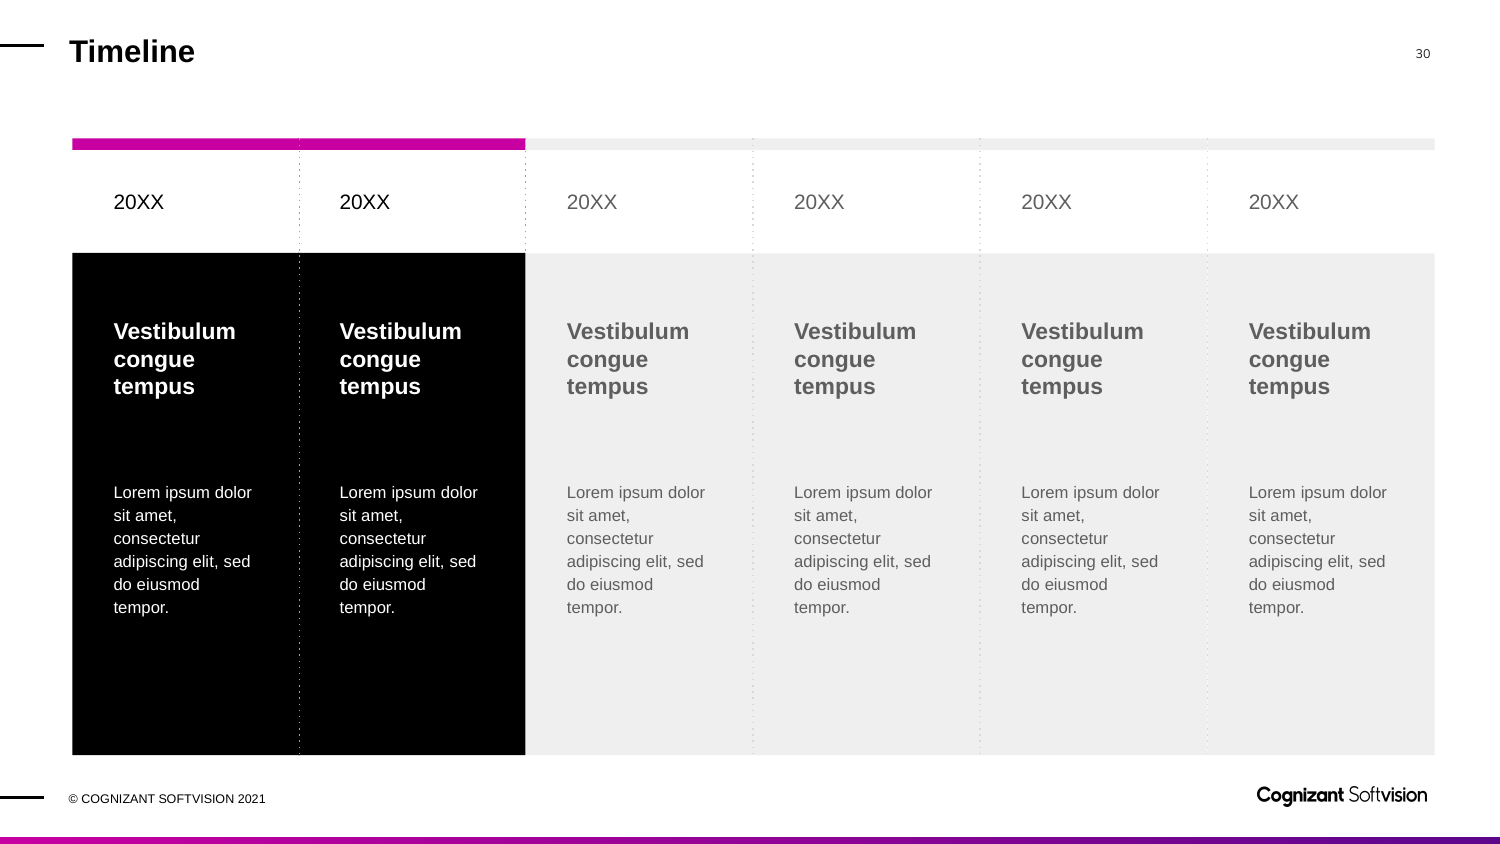

# Timeline

20XX
20XX
20XX
20XX
20XX
20XX

Vestibulum congue tempus
Vestibulum congue tempus
Vestibulum congue tempus
Vestibulum congue tempus
Vestibulum congue tempus
Vestibulum congue tempus
Lorem ipsum dolor sit amet, consectetur adipiscing elit, sed do eiusmod tempor.
Lorem ipsum dolor sit amet, consectetur adipiscing elit, sed do eiusmod tempor.
Lorem ipsum dolor sit amet, consectetur adipiscing elit, sed do eiusmod tempor.
Lorem ipsum dolor sit amet, consectetur adipiscing elit, sed do eiusmod tempor.
Lorem ipsum dolor sit amet, consectetur adipiscing elit, sed do eiusmod tempor.
Lorem ipsum dolor sit amet, consectetur adipiscing elit, sed do eiusmod tempor.